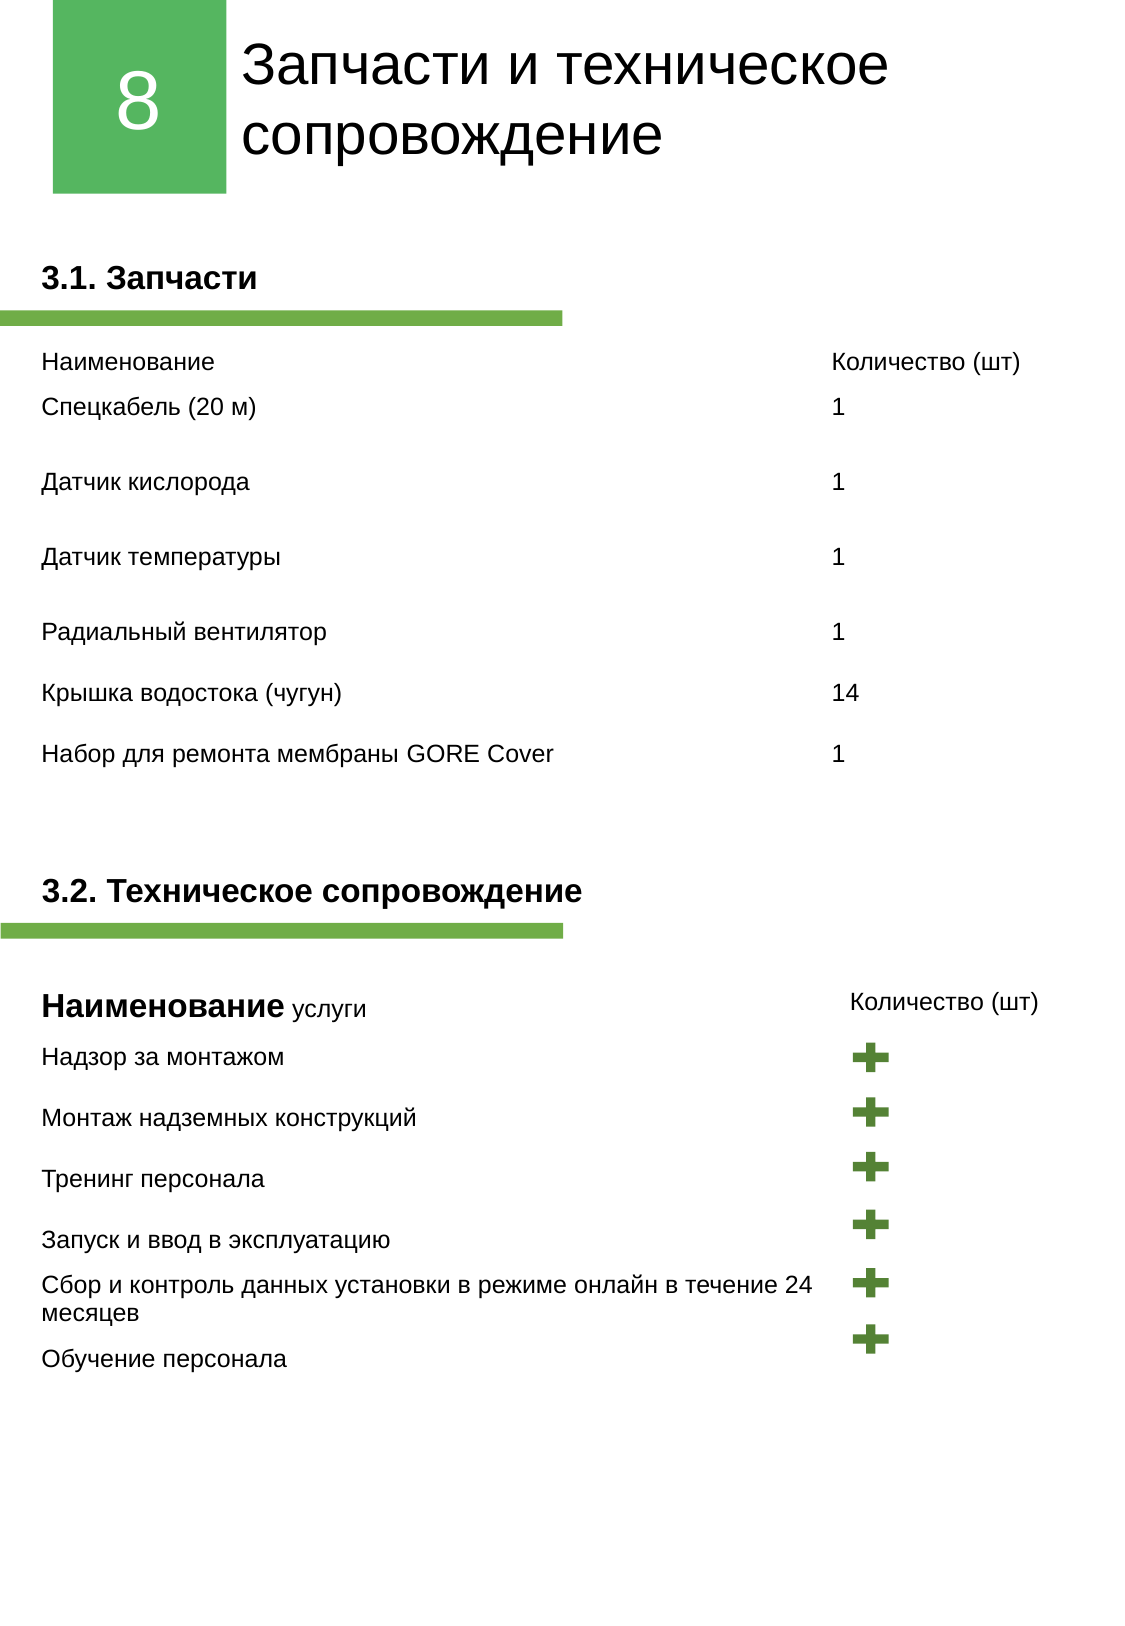

Запчасти и техническое сопровождение
8
3.1. Запчасти

| Наименование | Количество (шт) |
| --- | --- |
| Спецкабель (20 м) | 1 |
| Датчик кислорода | 1 |
| Датчик температуры | 1 |
| Радиальный вентилятор | 1 |
| Крышка водостока (чугун) | 14 |
| Набор для ремонта мембраны GORE Cover | 1 |
3.2. Техническое сопровождение

| Наименование услуги | Количество (шт) |
| --- | --- |
| Надзор за монтажом |  |
| Монтаж надземных конструкций |  |
| Тренинг персонала |  |
| Запуск и ввод в эксплуатацию |  |
| Сбор и контроль данных установки в режиме онлайн в течение 24 месяцев |  |
| Обучение персонала |  |